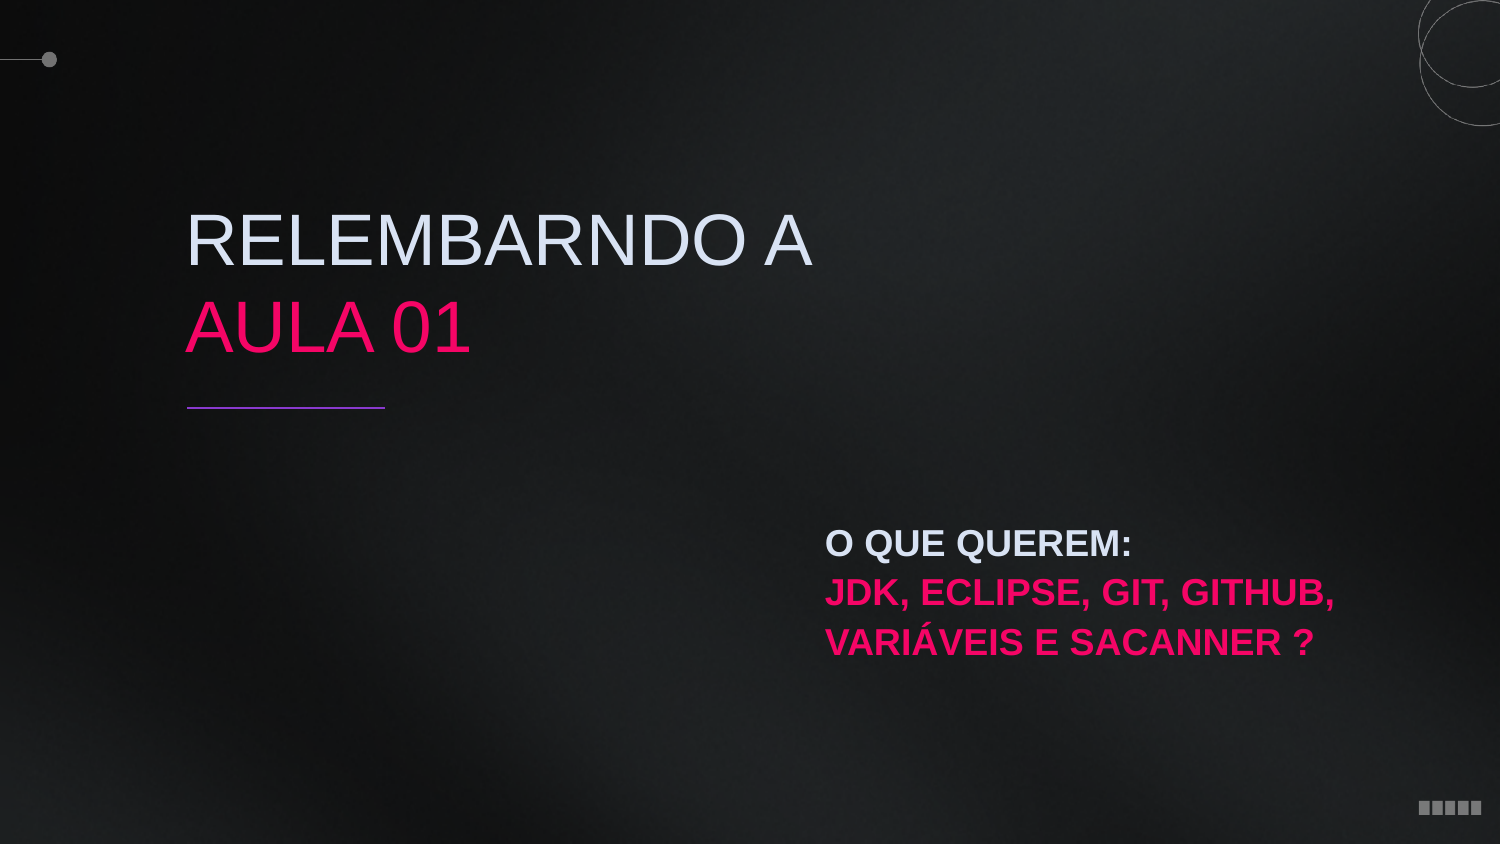

RELEMBARNDO A
AULA 01
O QUE QUEREM:
JDK, ECLIPSE, GIT, GITHUB,
VARIÁVEIS E SACANNER ?